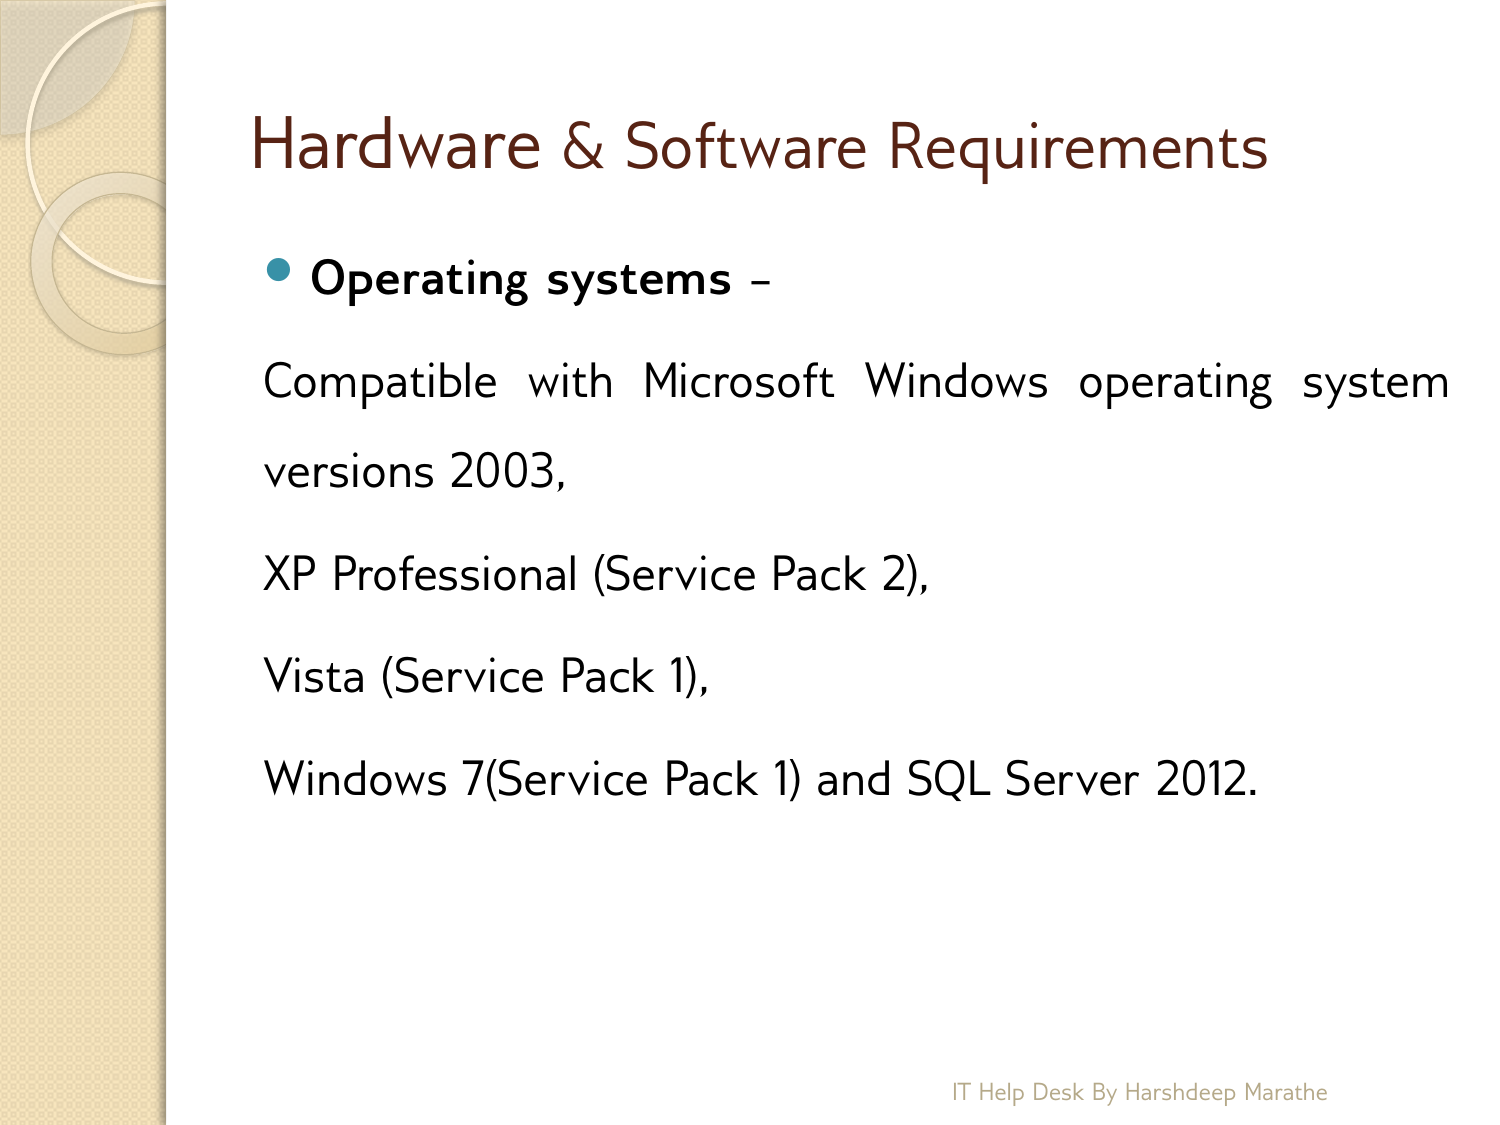

# Hardware & Software Requirements
Operating systems –
Compatible with Microsoft Windows operating system versions 2003,
XP Professional (Service Pack 2),
Vista (Service Pack 1),
Windows 7(Service Pack 1) and SQL Server 2012.

IT Help Desk By Harshdeep Marathe